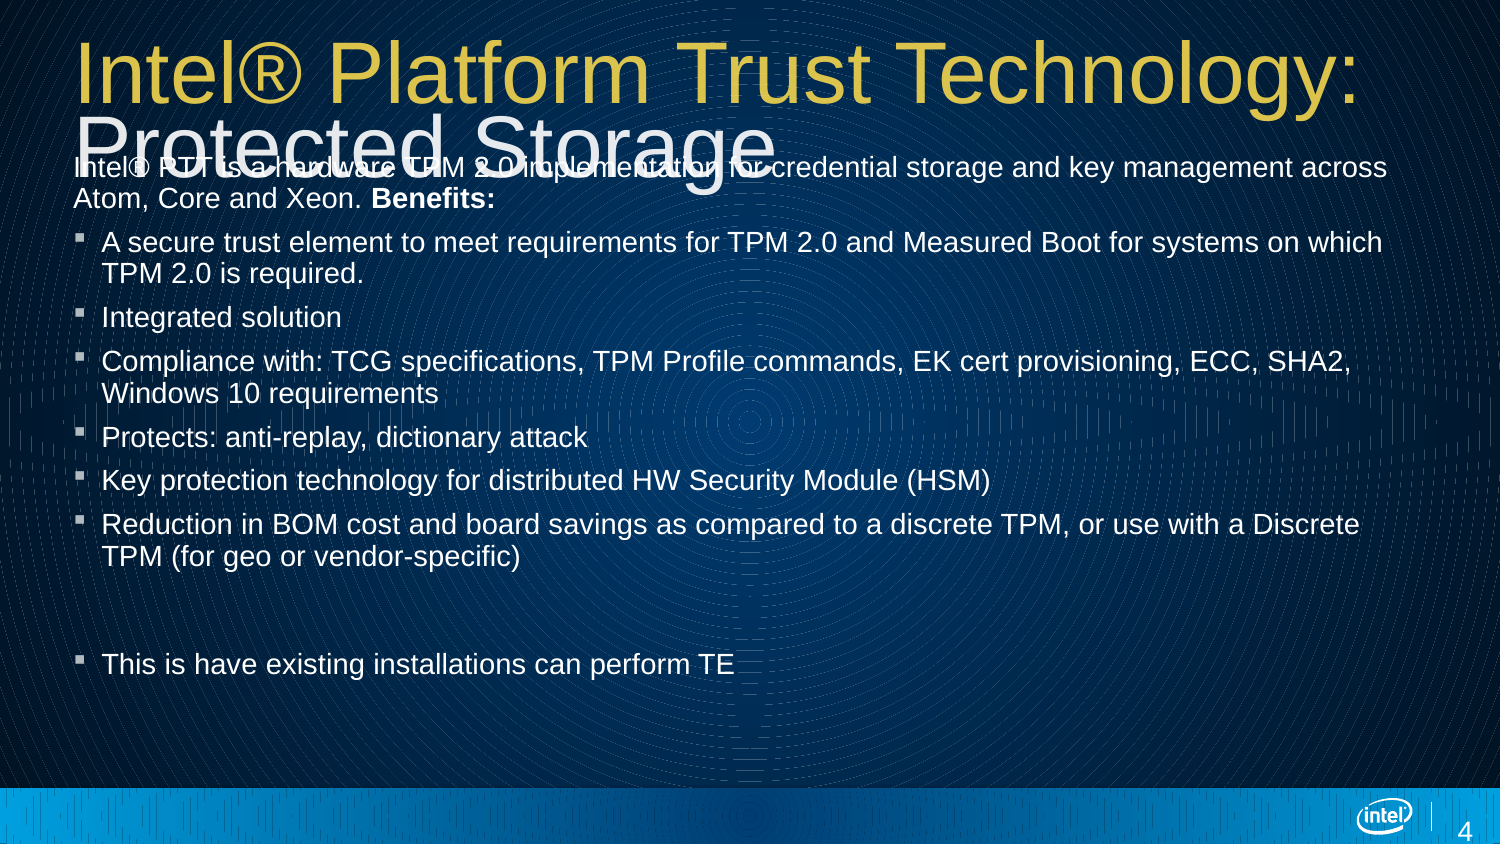

# Intel® Platform Trust Technology: Protected Storage
Intel® PTT is a hardware TPM 2.0 implementation for credential storage and key management across Atom, Core and Xeon. Benefits:
A secure trust element to meet requirements for TPM 2.0 and Measured Boot for systems on which TPM 2.0 is required.
Integrated solution
Compliance with: TCG specifications, TPM Profile commands, EK cert provisioning, ECC, SHA2, Windows 10 requirements
Protects: anti-replay, dictionary attack
Key protection technology for distributed HW Security Module (HSM)
Reduction in BOM cost and board savings as compared to a discrete TPM, or use with a Discrete TPM (for geo or vendor-specific)

This is have existing installations can perform TE

4